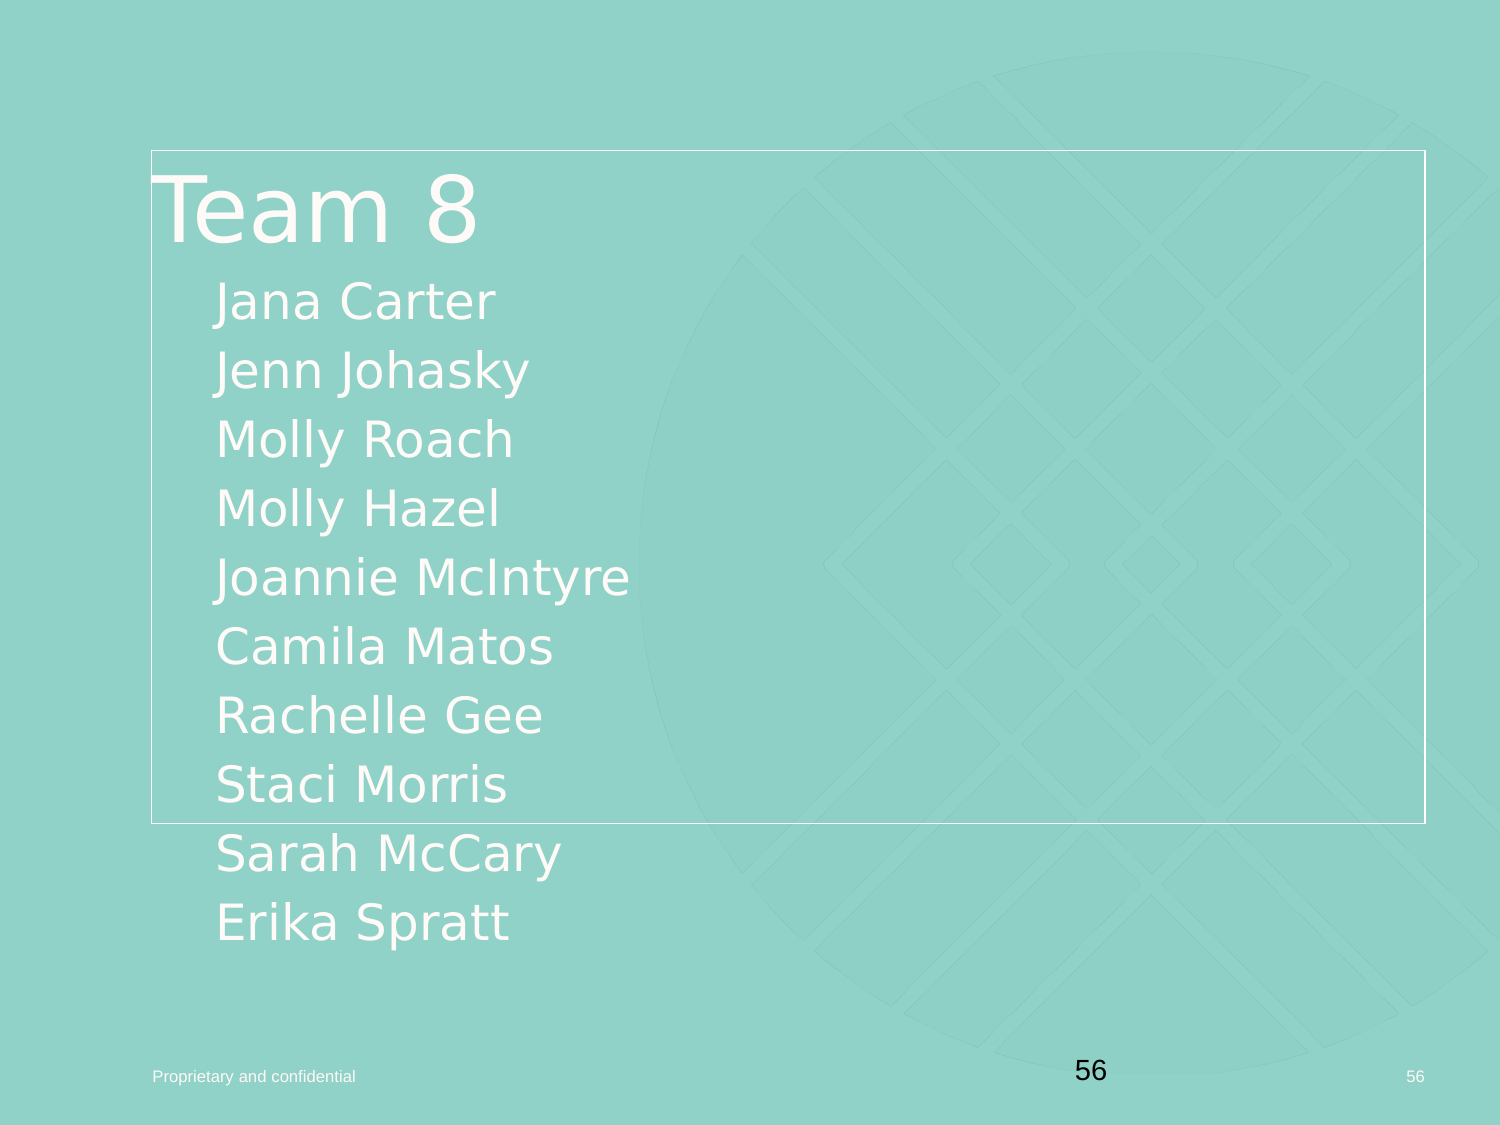

# Team 8
Jana Carter
Jenn Johasky
Molly Roach
Molly Hazel
Joannie McIntyre
Camila Matos
Rachelle Gee
Staci Morris
Sarah McCary
Erika Spratt
56
56